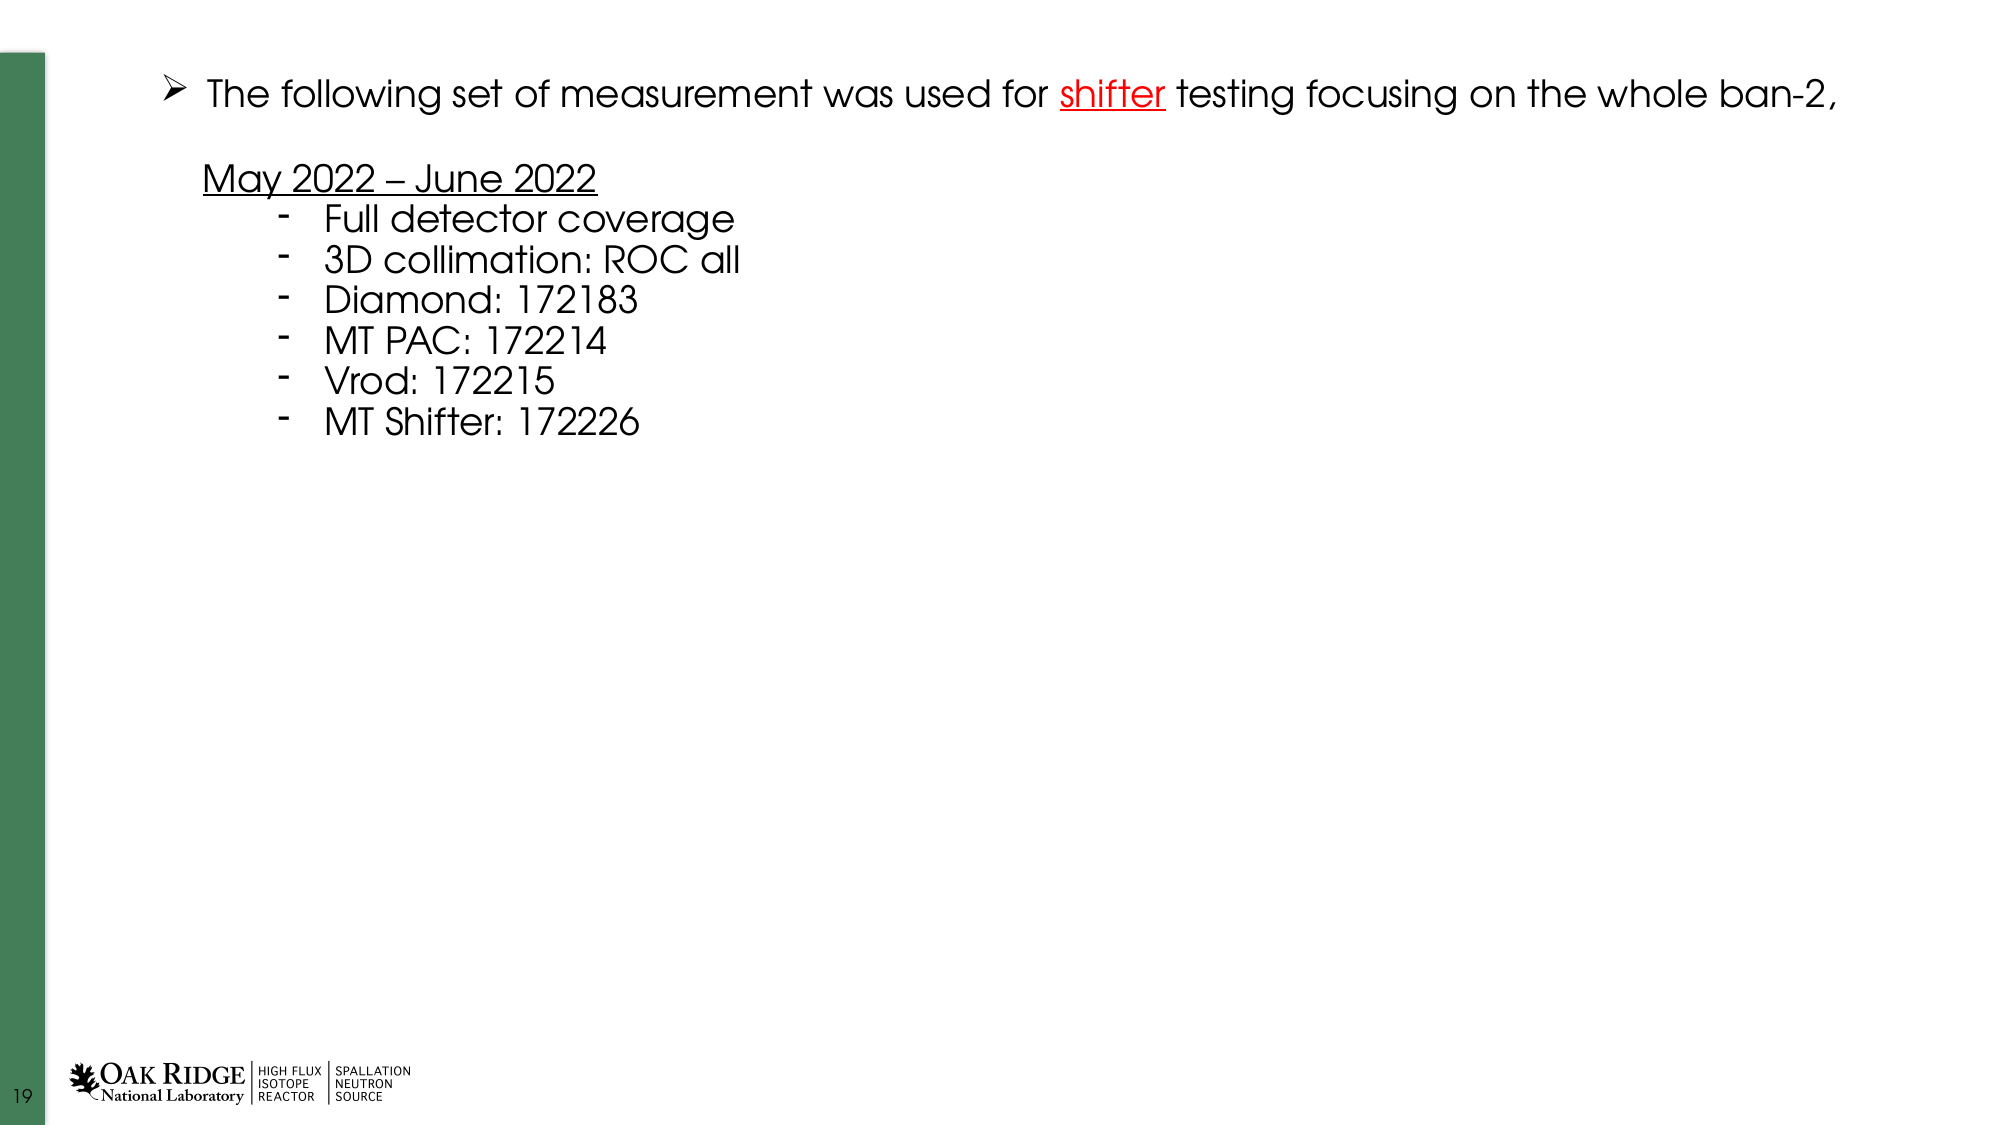

The following set of measurement was used for shifter testing focusing on the whole ban-2,
May 2022 – June 2022
Full detector coverage
3D collimation: ROC all
Diamond: 172183
MT PAC: 172214
Vrod: 172215
MT Shifter: 172226